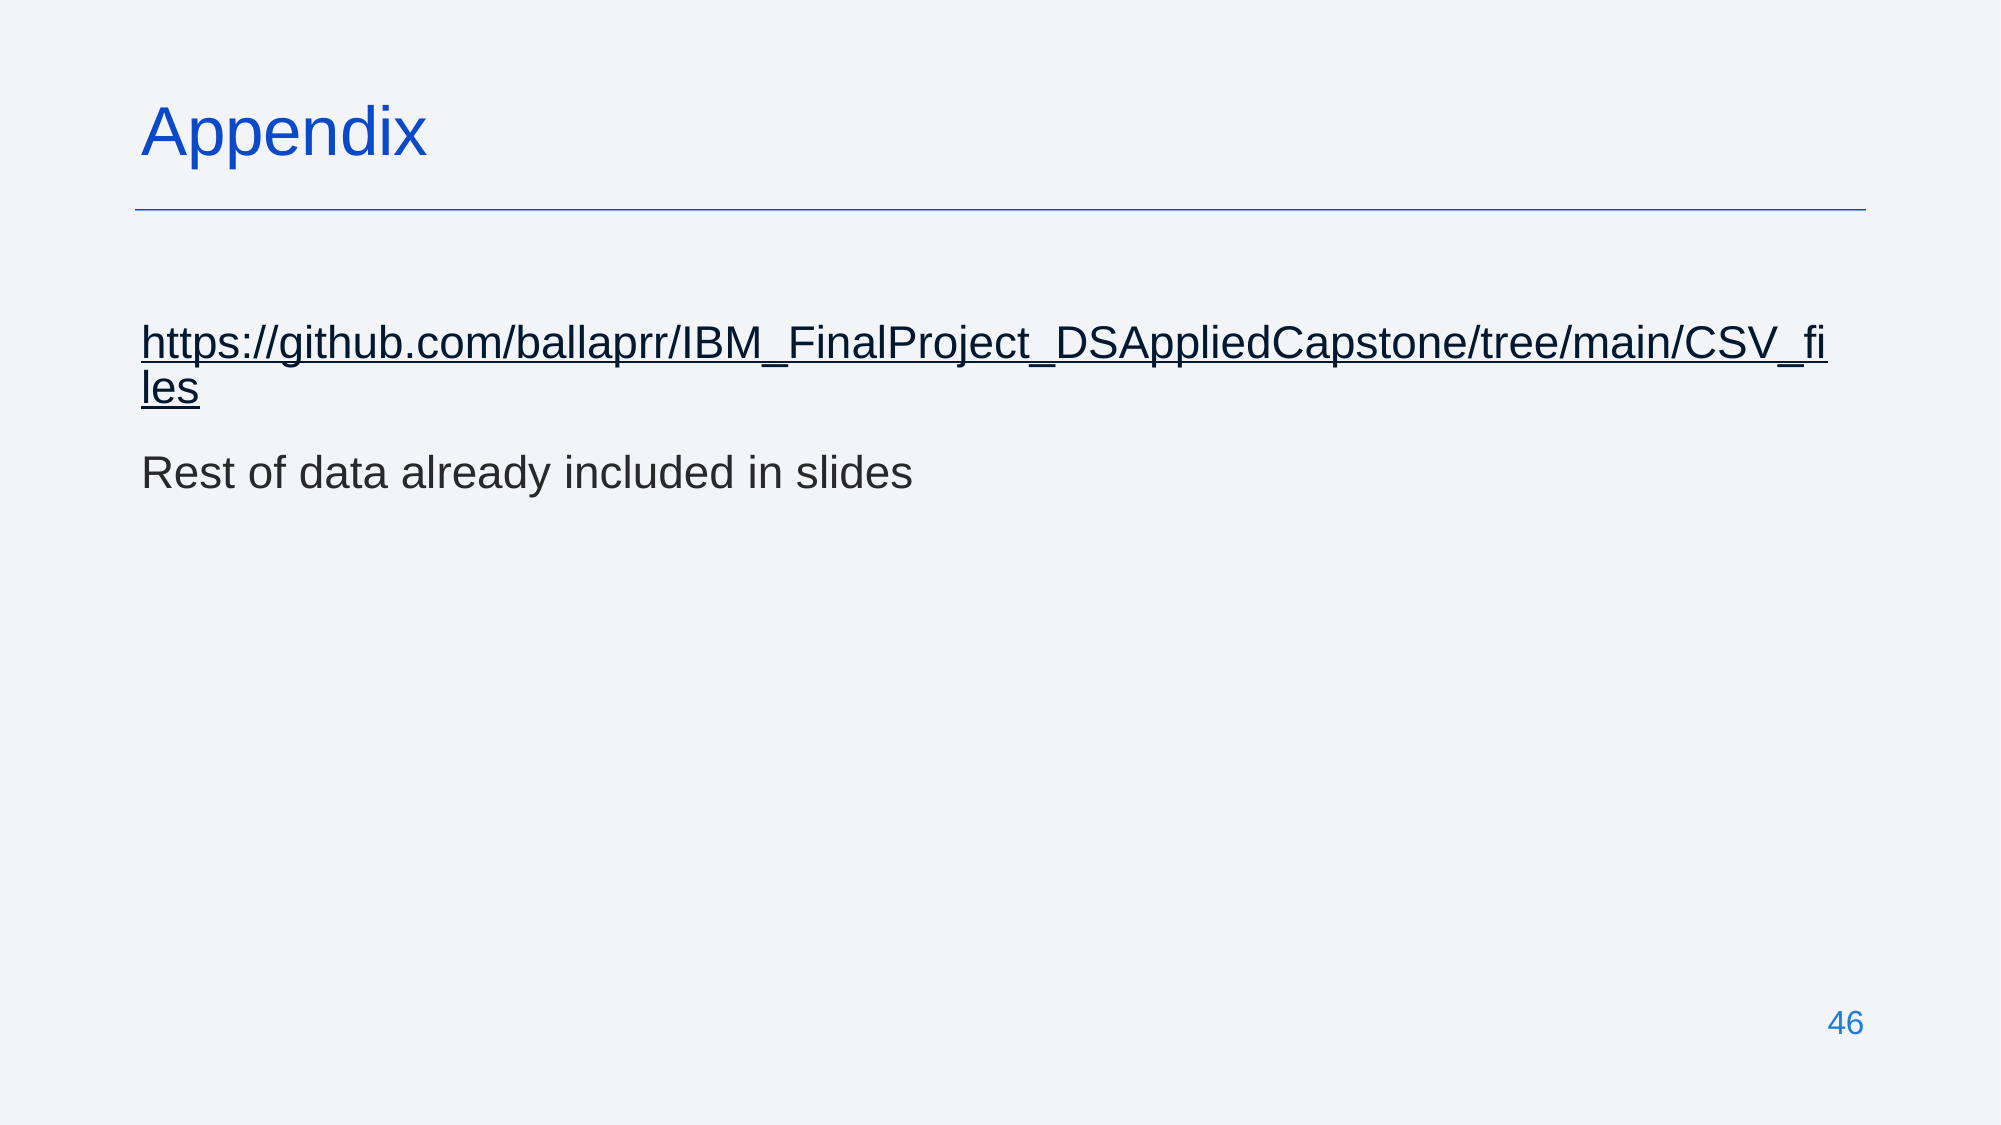

Appendix
https://github.com/ballaprr/IBM_FinalProject_DSAppliedCapstone/tree/main/CSV_files
Rest of data already included in slides
46